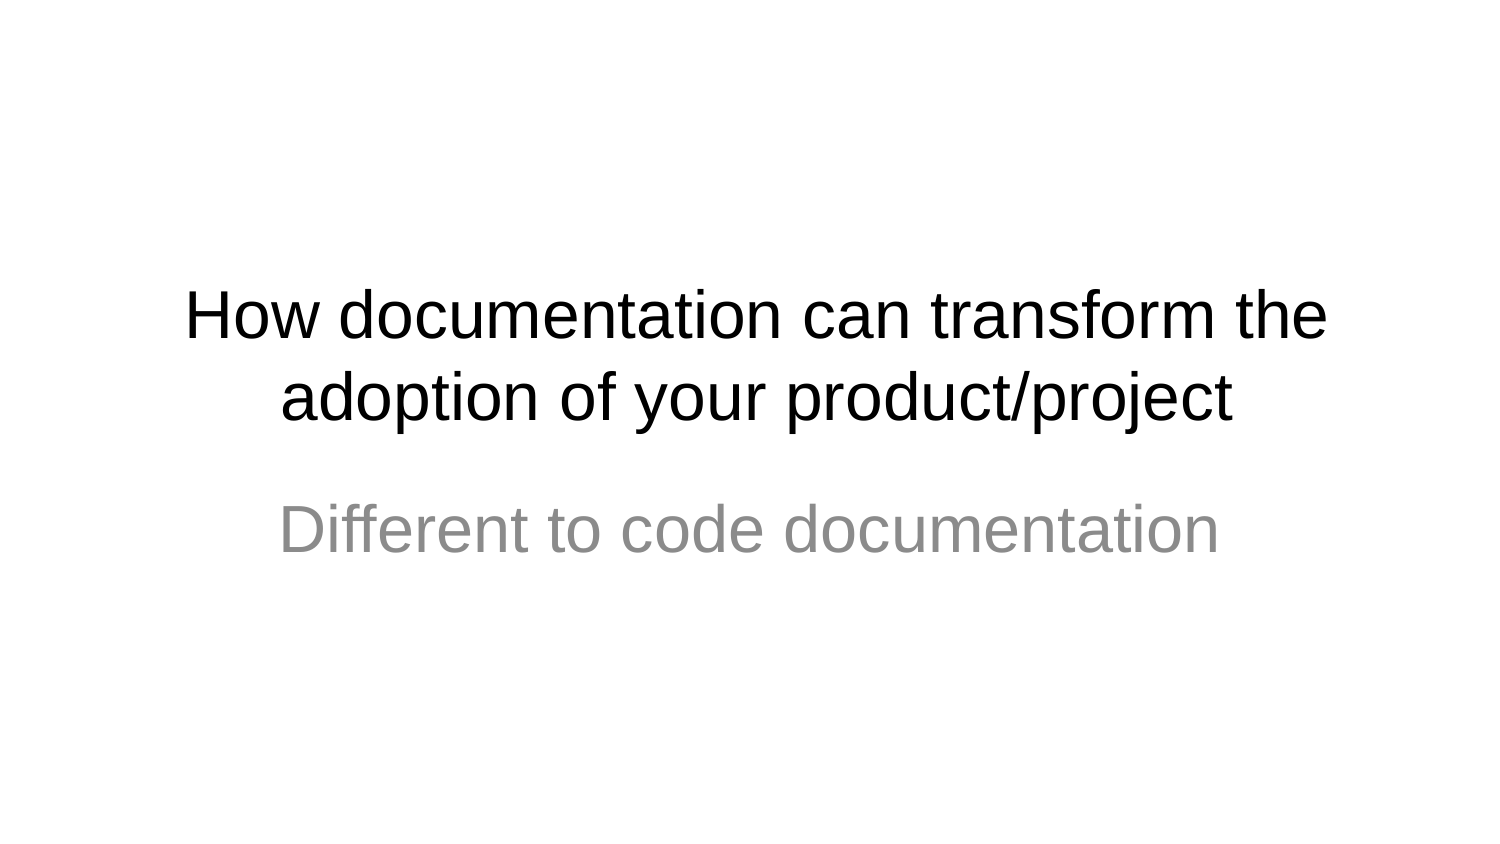

# How documentation can transform the adoption of your product/project
Different to code documentation